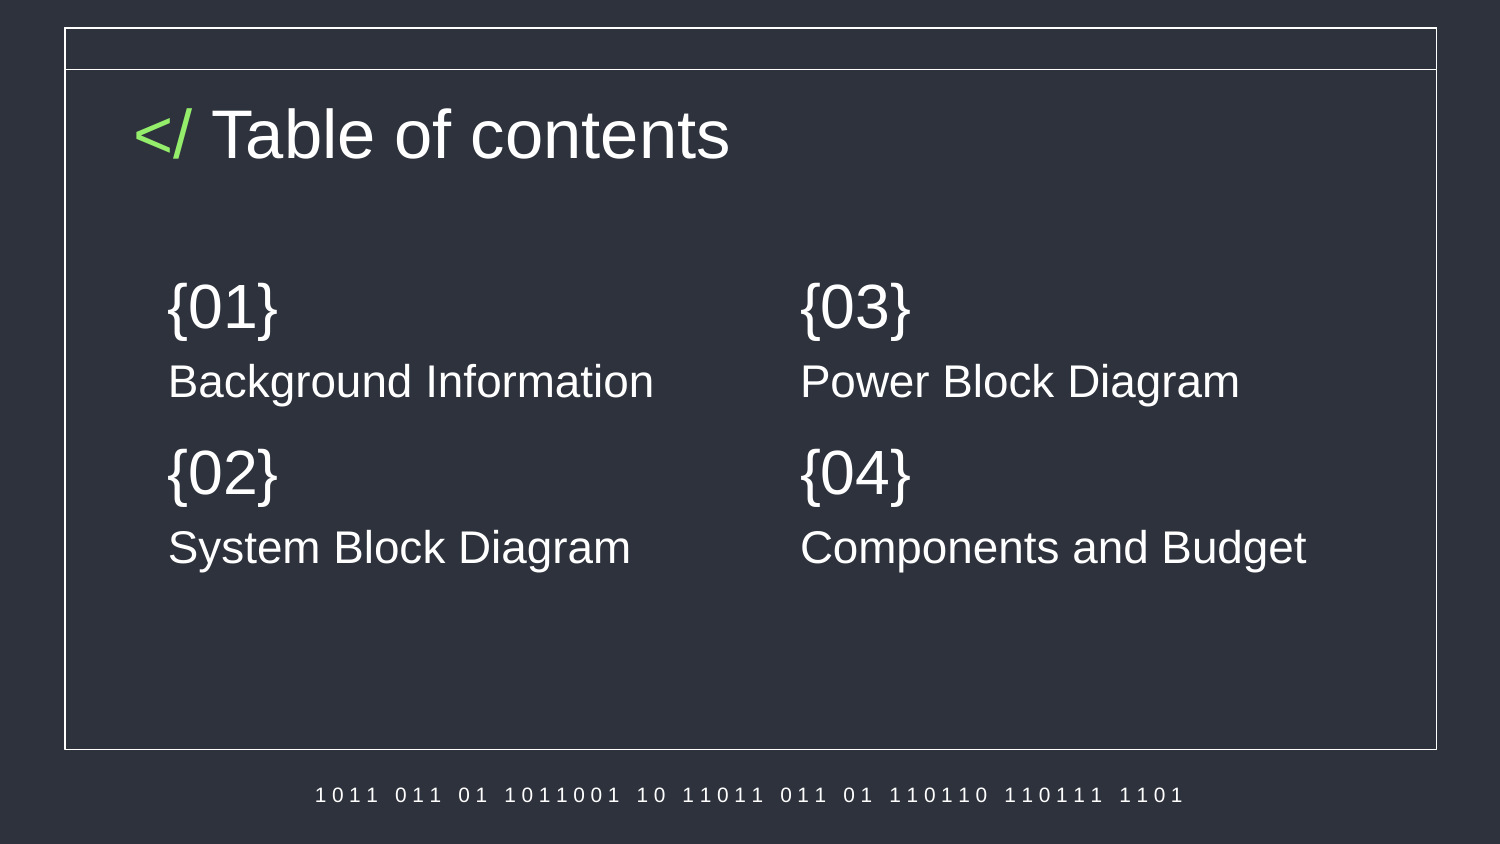

</ Table of contents
{01}
{03}
# Background Information
Power Block Diagram
{02}
{04}
System Block Diagram
Components and Budget